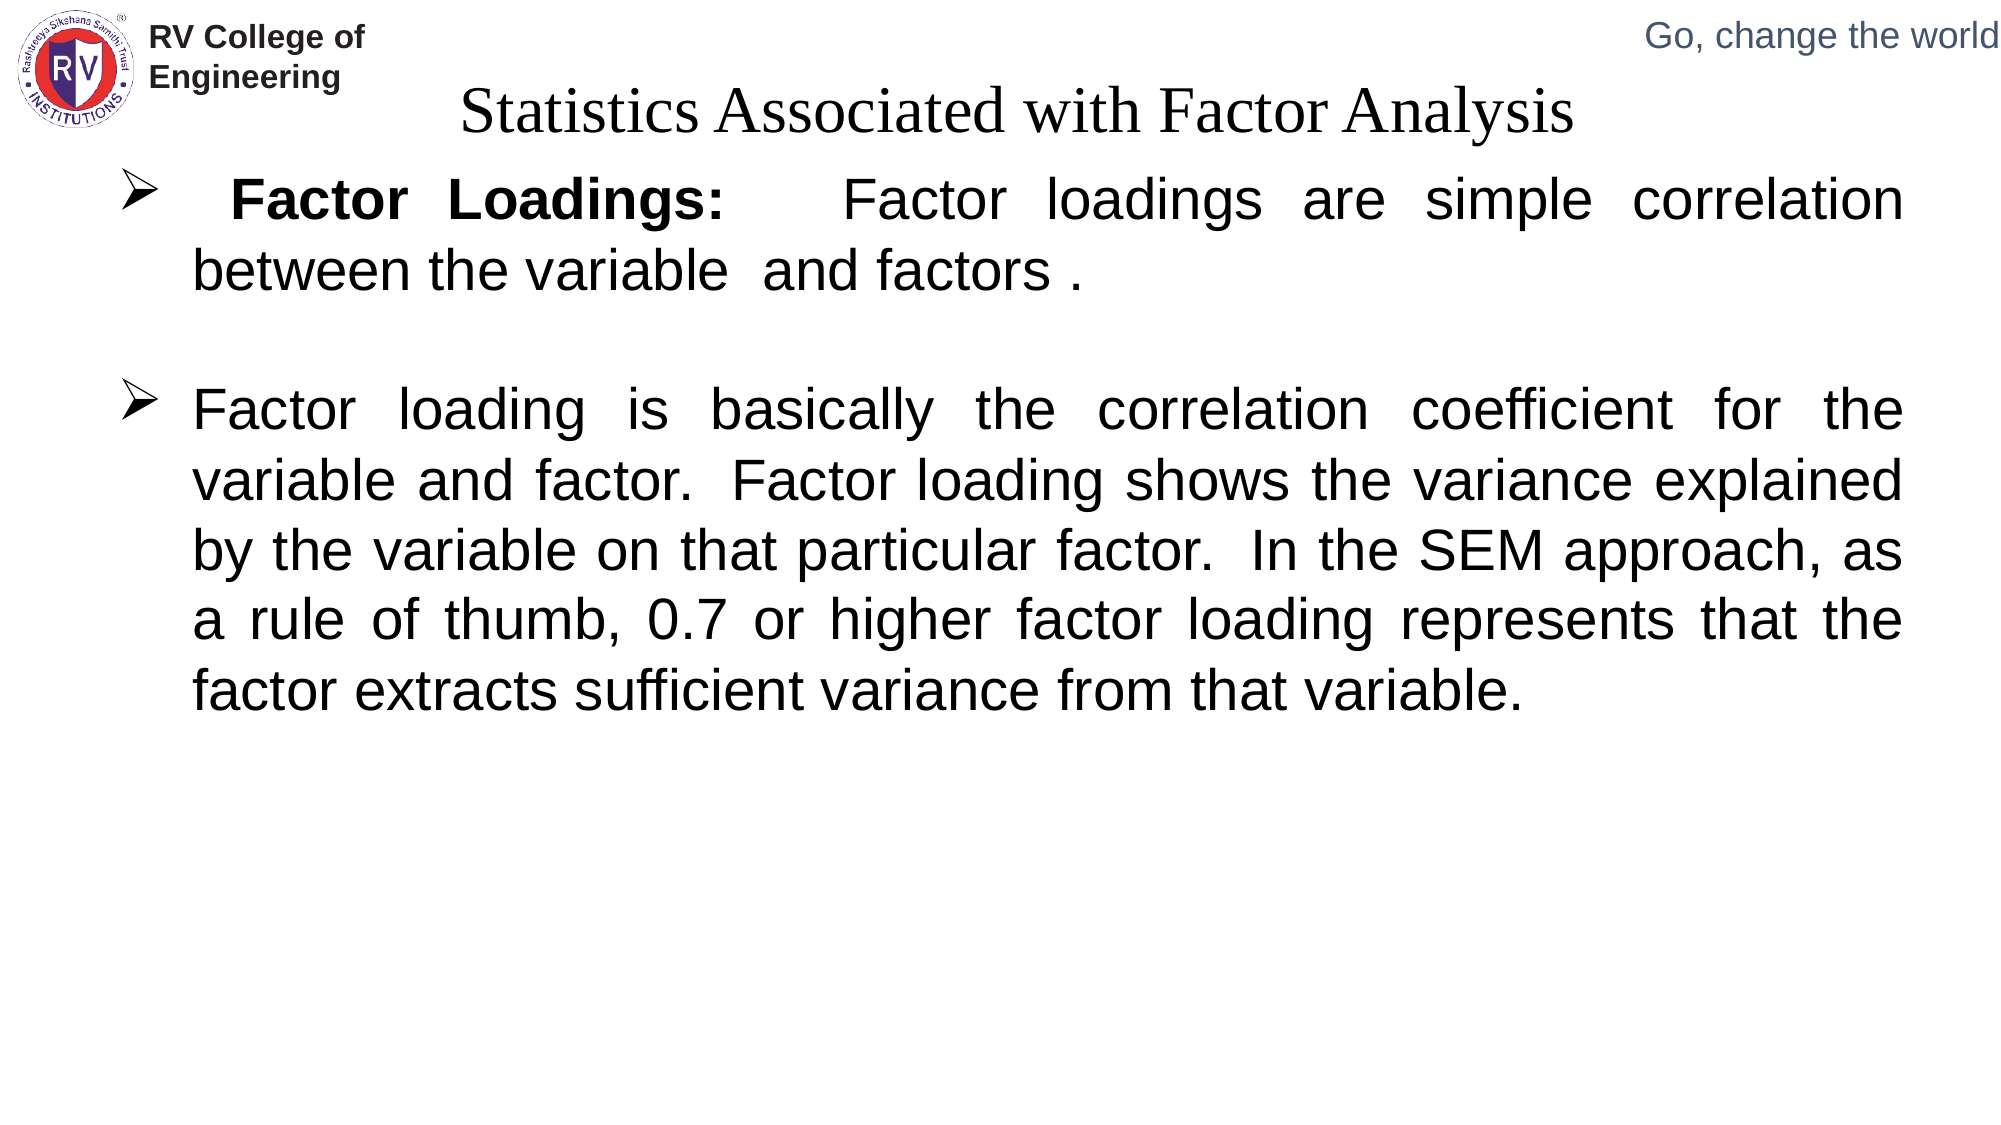

Statistics Associated with Factor Analysis
 Factor Loadings:   Factor loadings are simple correlation between the variable  and factors .

Factor loading is basically the correlation coefficient for the variable and factor.  Factor loading shows the variance explained by the variable on that particular factor.  In the SEM approach, as a rule of thumb, 0.7 or higher factor loading represents that the factor extracts sufficient variance from that variable.